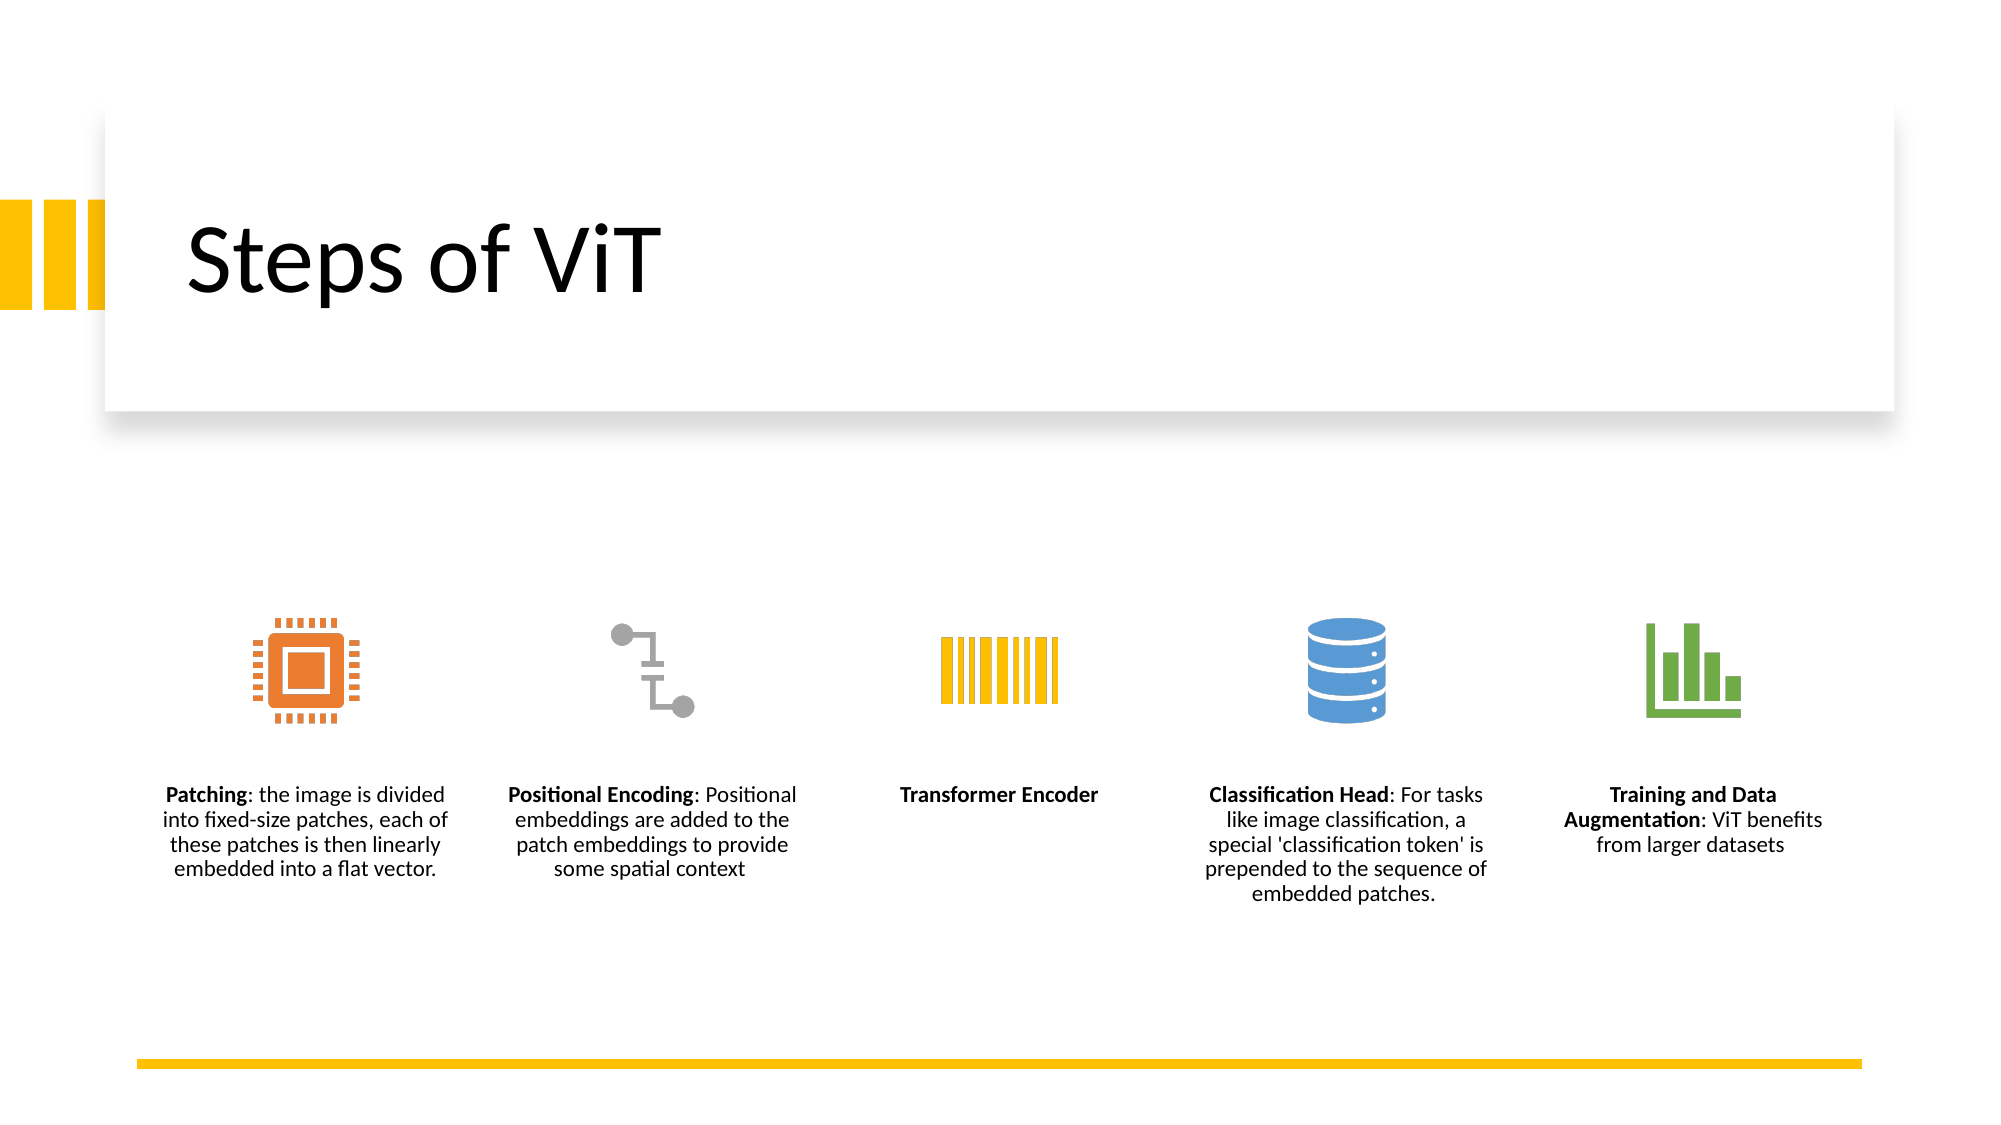

# Steps of ViT

Patching: the image is divided into fixed-size patches, each of these patches is then linearly embedded into a flat vector.
Positional Encoding: Positional embeddings are added to the patch embeddings to provide some spatial context
Transformer Encoder
Classification Head: For tasks like image classification, a special 'classification token' is prepended to the sequence of embedded patches.
Training and Data Augmentation: ViT benefits from larger datasets